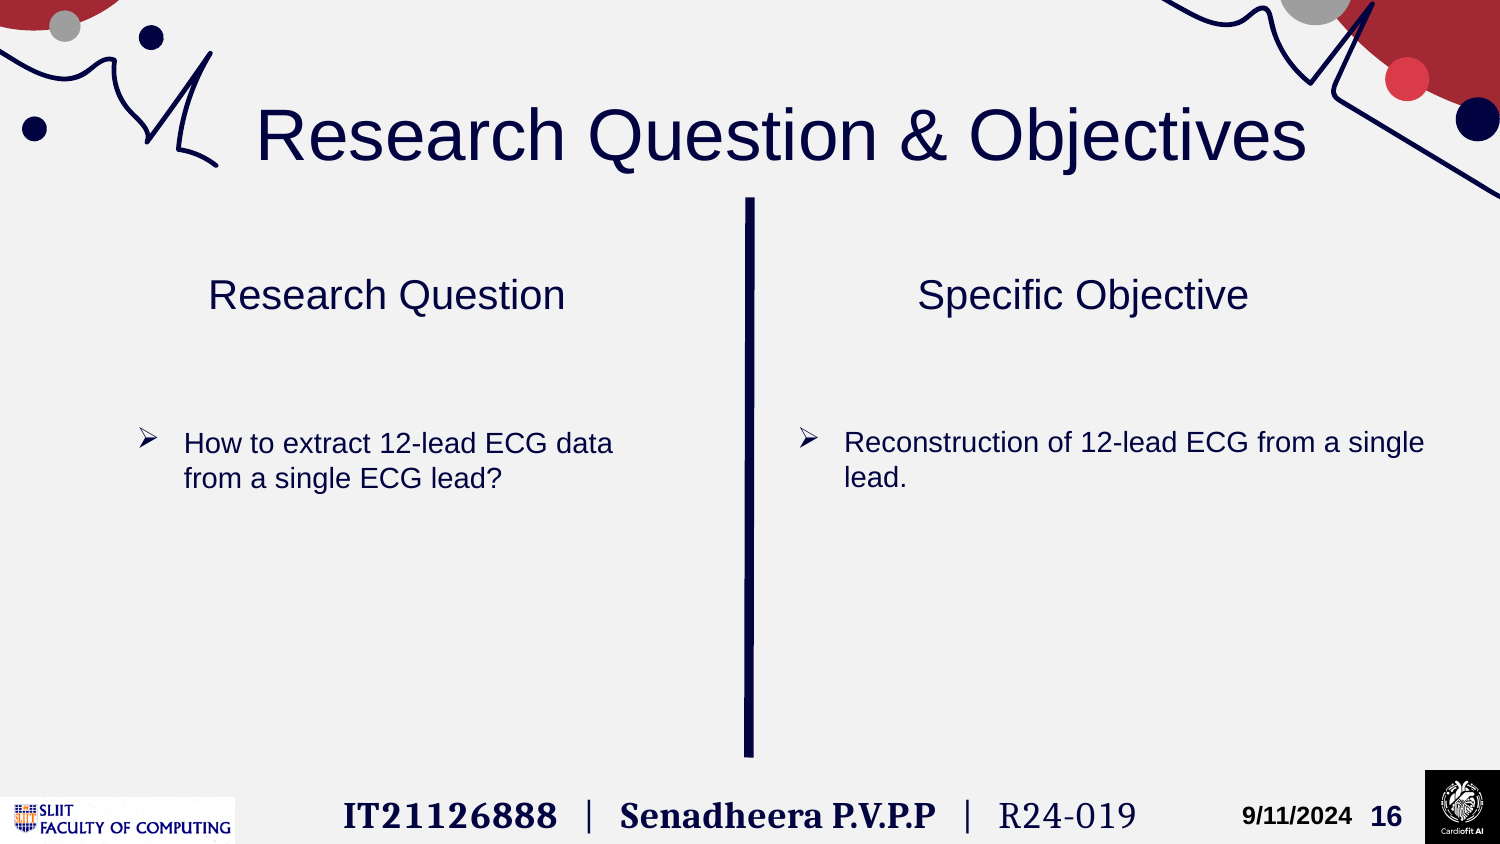

# Research Question & Objectives
Research Question
Specific Objective
How to extract 12-lead ECG data from a single ECG lead?
Reconstruction of 12-lead ECG from a single lead.
IT21126888   |   Senadheera P.V.P.P   |   R24-019